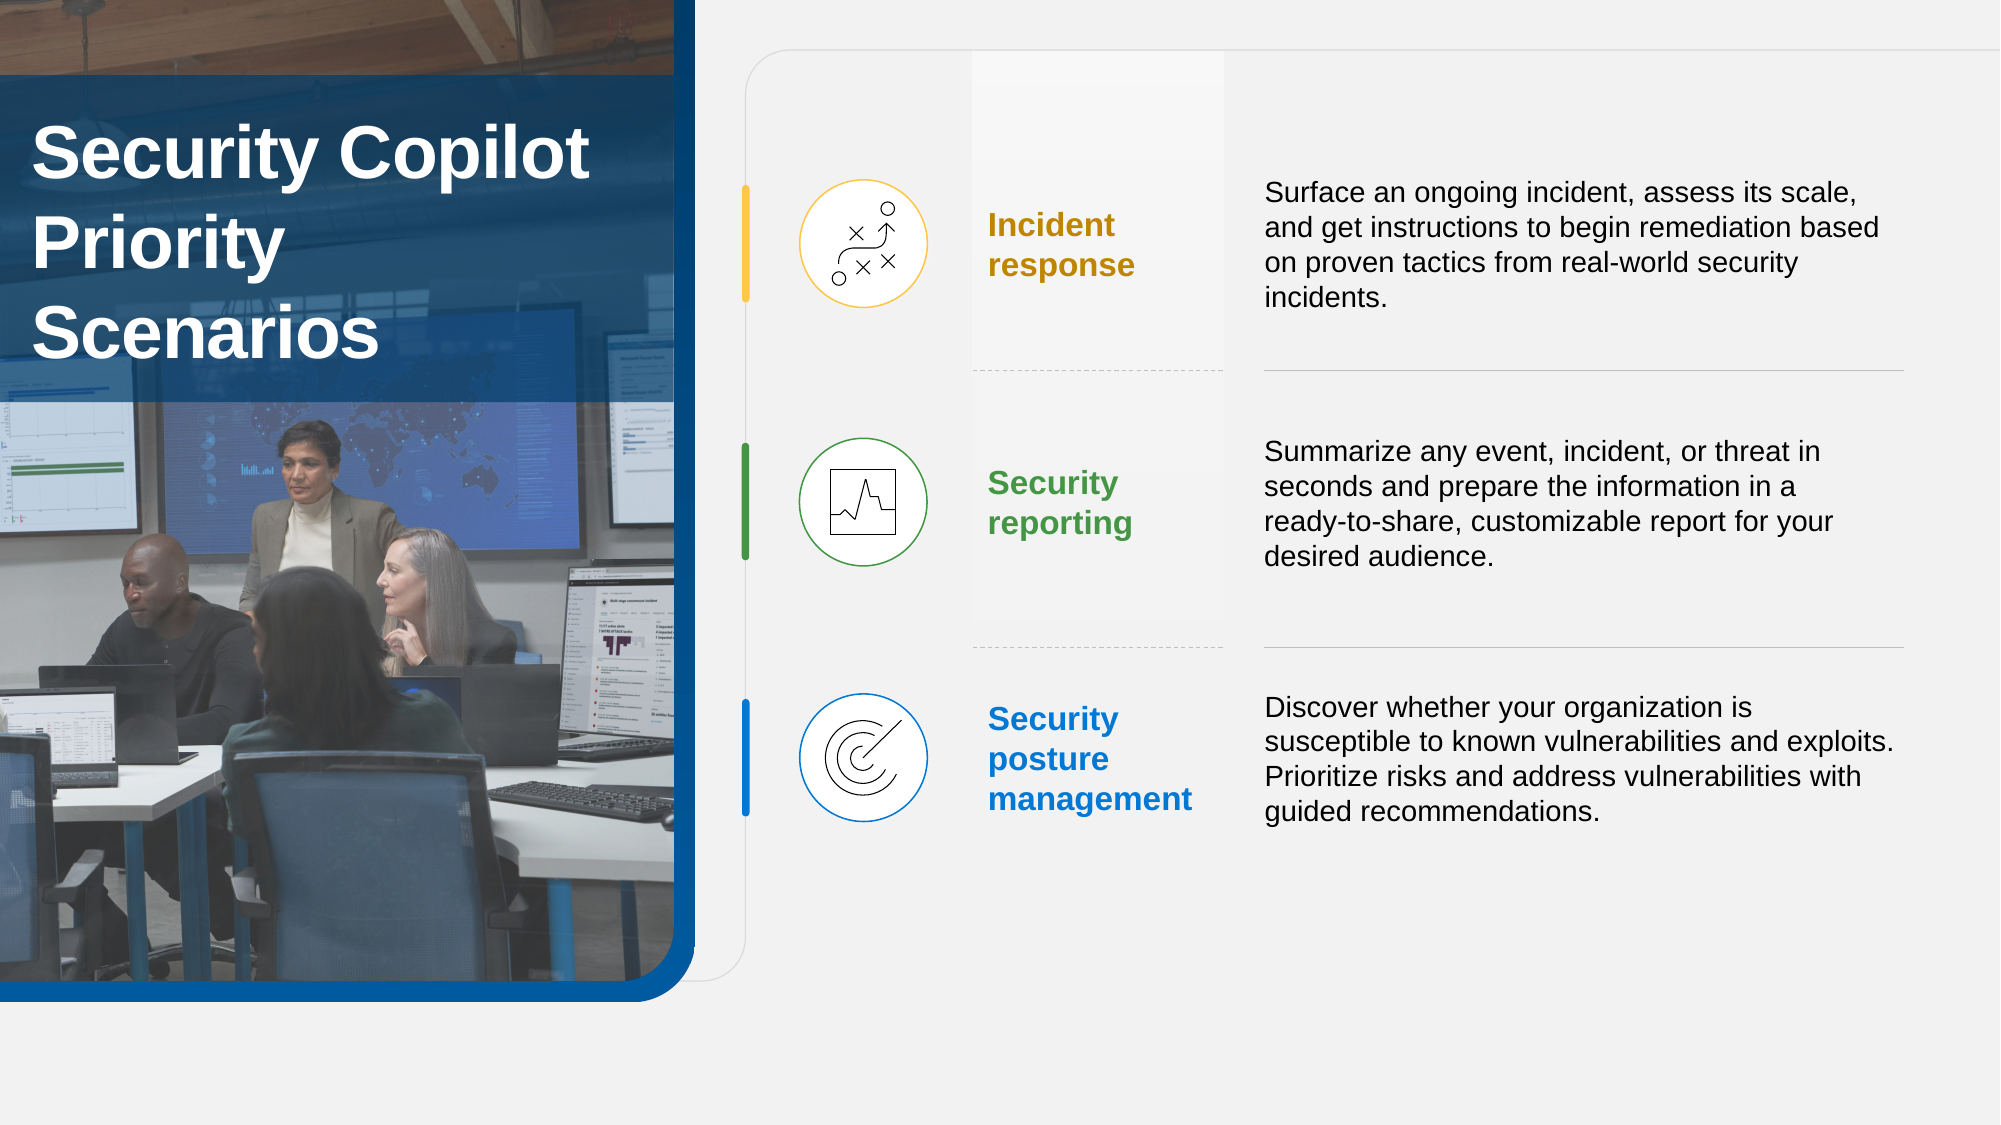

# Security Copilot Priority Scenarios

Surface an ongoing incident, assess its scale, and get instructions to begin remediation based on proven tactics from real-world security incidents.
Incident response

Summarize any event, incident, or threat in seconds and prepare the information in a
ready-to-share, customizable report for your desired audience.

Security reporting

Discover whether your organization is susceptible to known vulnerabilities and exploits. Prioritize risks and address vulnerabilities with guided recommendations.
Security posture management